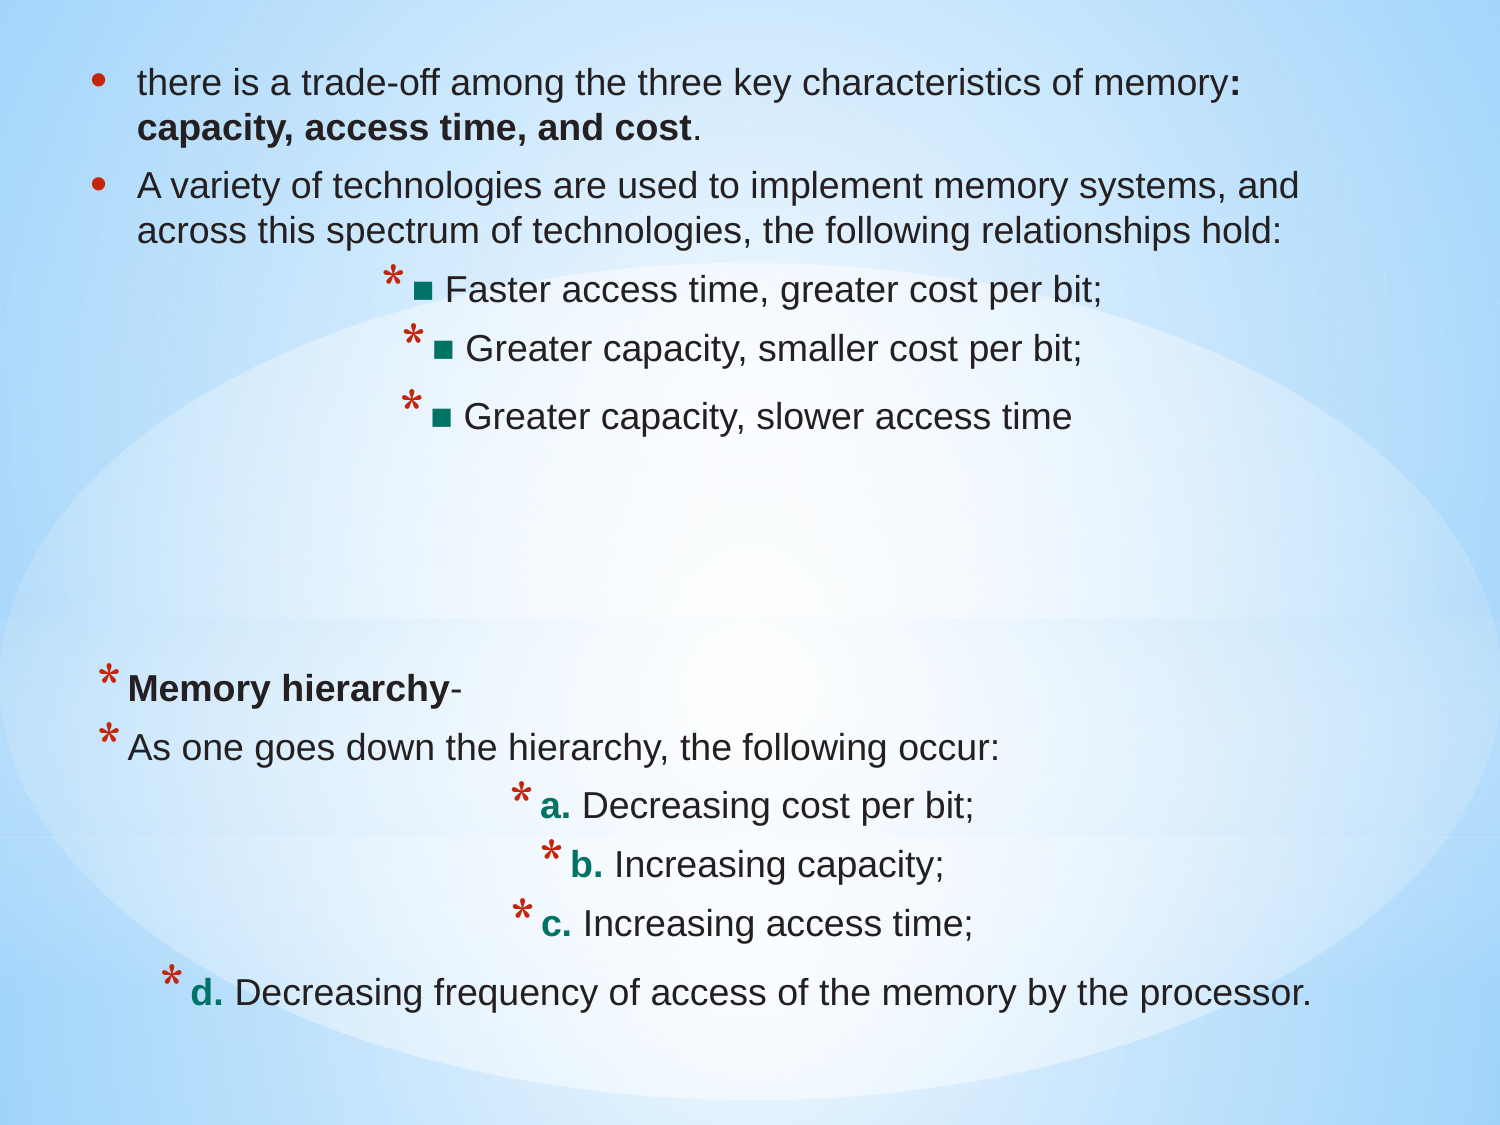

there is a trade-off among the three key characteristics of memory: capacity, access time, and cost.
A variety of technologies are used to implement memory systems, and across this spectrum of technologies, the following relationships hold:
■ Faster access time, greater cost per bit;
■ Greater capacity, smaller cost per bit;
■ Greater capacity, slower access time

Memory hierarchy-
As one goes down the hierarchy, the following occur:
a. Decreasing cost per bit;
b. Increasing capacity;
c. Increasing access time;
d. Decreasing frequency of access of the memory by the processor.